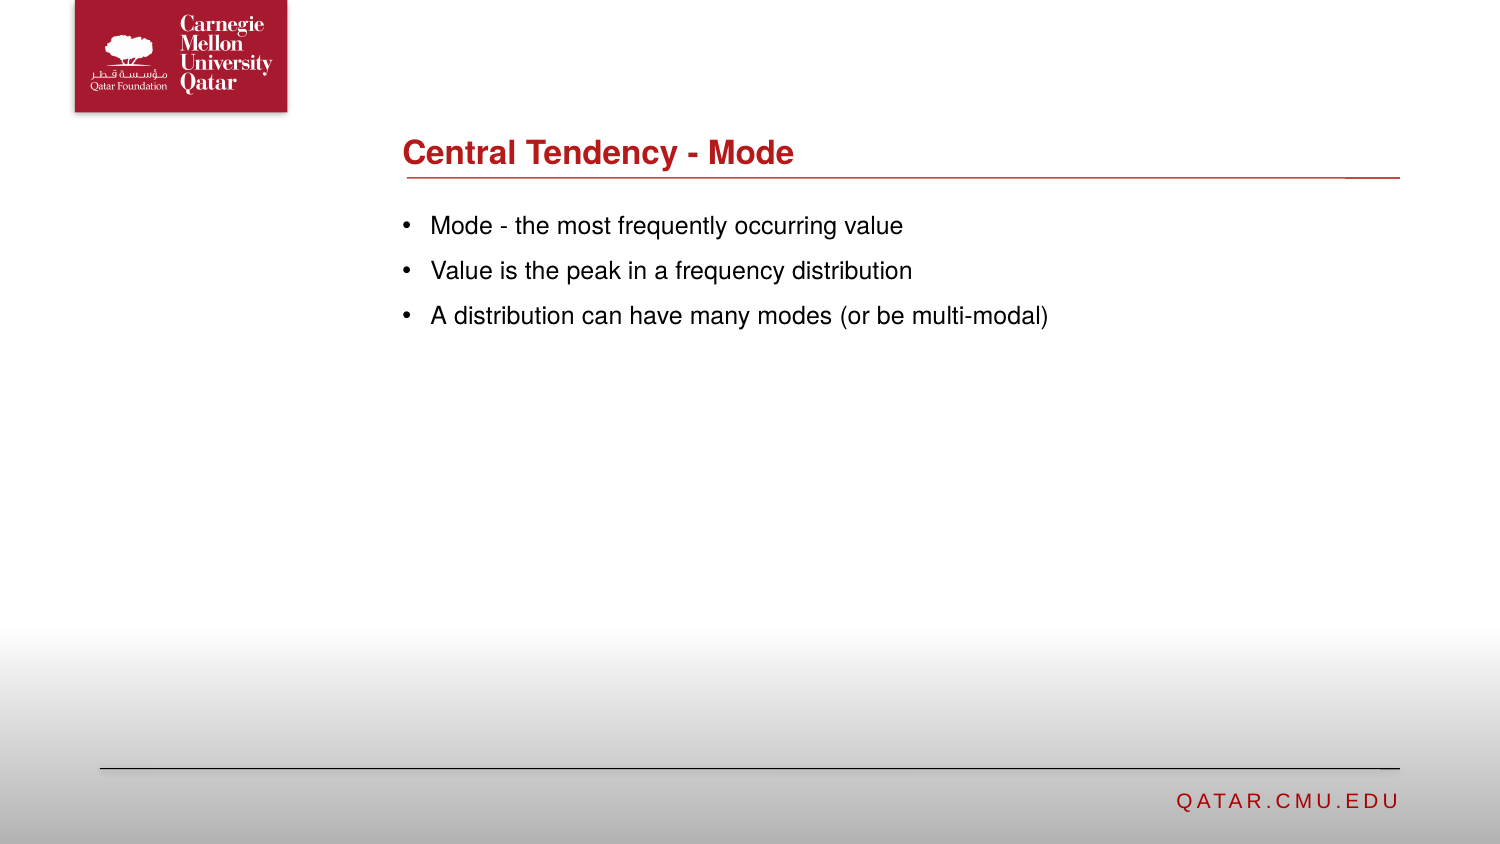

# Central Tendency - Mode
Mode - the most frequently occurring value
Value is the peak in a frequency distribution
A distribution can have many modes (or be multi-modal)